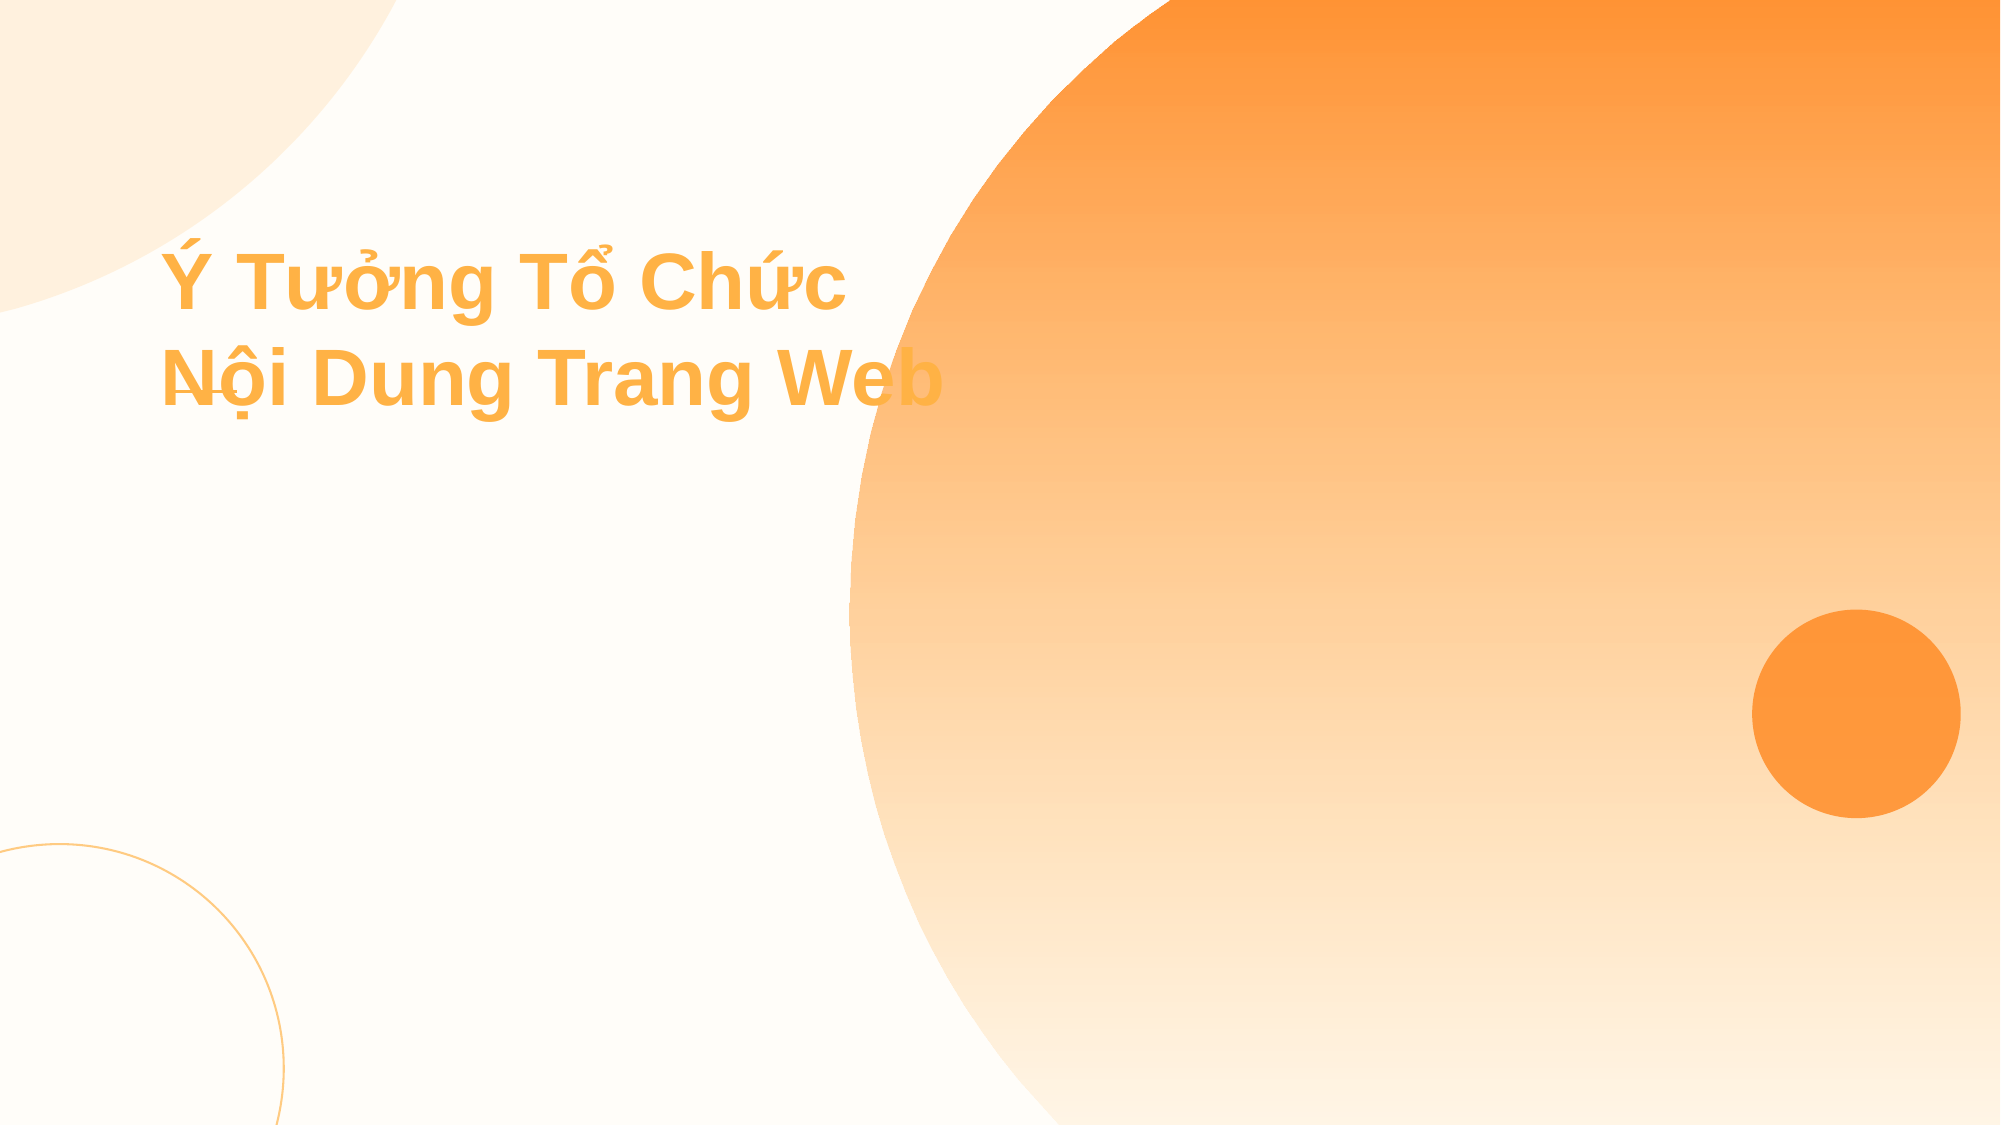

Ý Tưởng Tổ Chức Nội Dung Trang Web